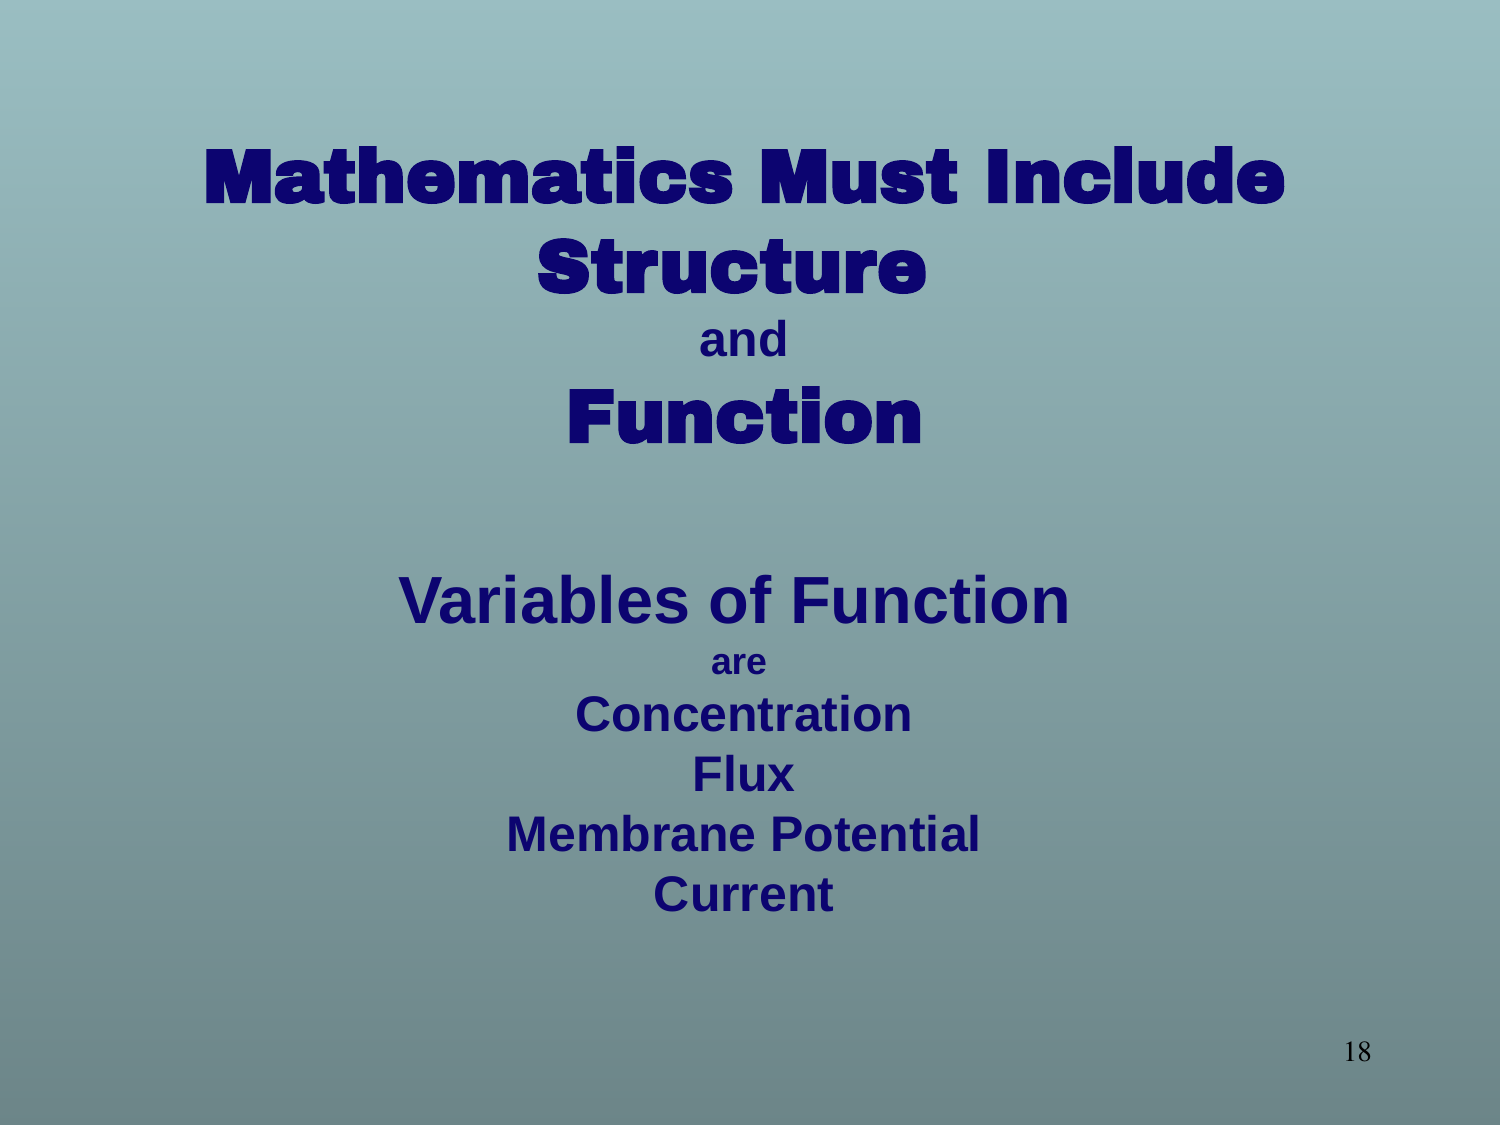

Mathematics Must Include Structure
and
Function

Variables of Function
are
Concentration
Flux
Membrane Potential
Current

18